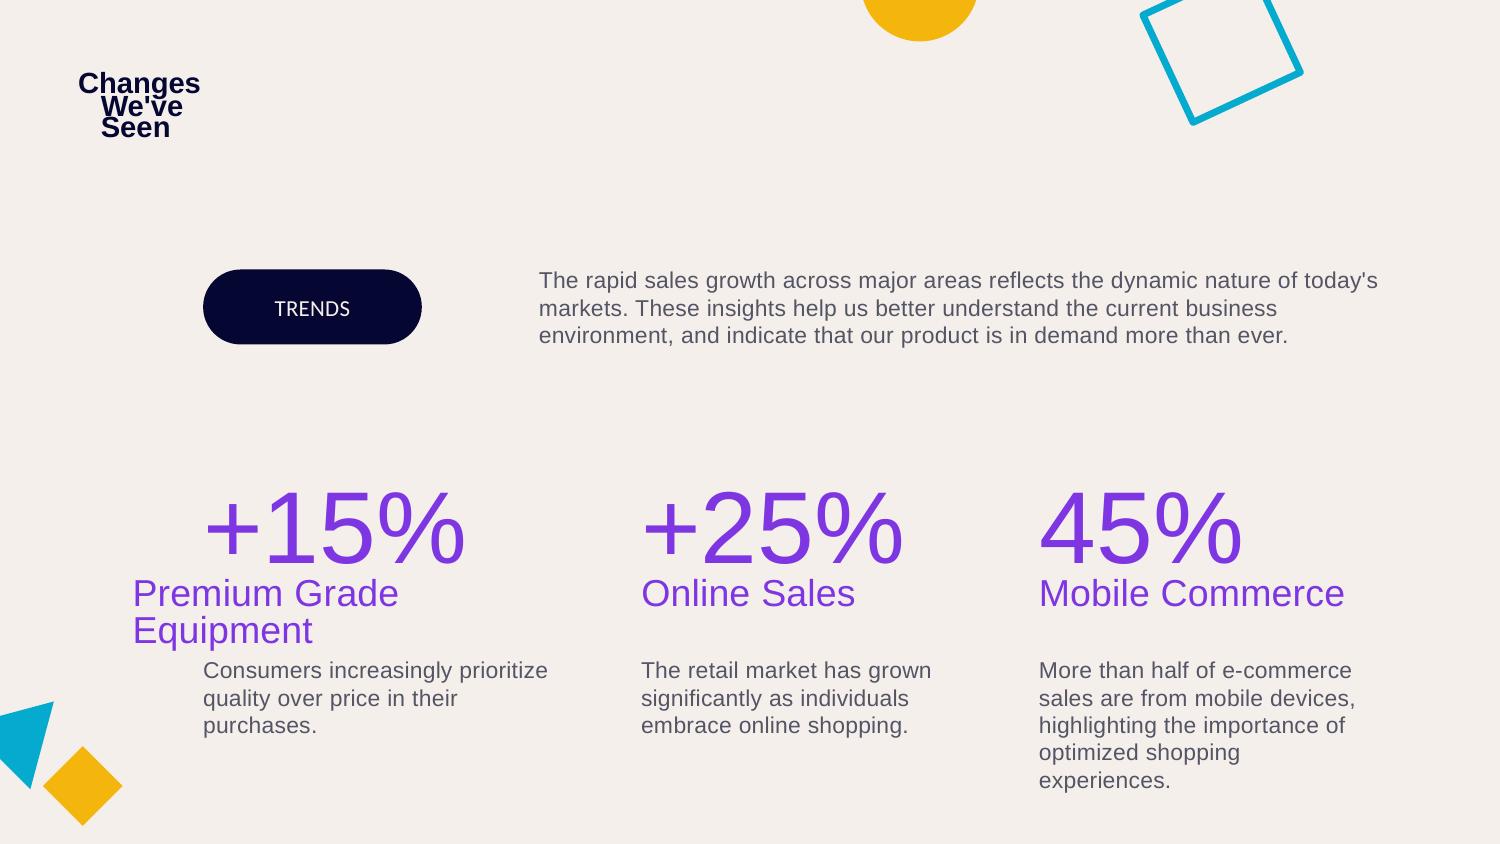

Changes
We've Seen
The rapid sales growth across major areas reflects the dynamic nature of today's markets. These insights help us better understand the current business environment, and indicate that our product is in demand more than ever.
TRENDS
+15%
+25%
45%
Premium Grade Equipment
Online Sales
Mobile Commerce
Consumers increasingly prioritize quality over price in their purchases.
The retail market has grown significantly as individuals embrace online shopping.
More than half of e-commerce sales are from mobile devices, highlighting the importance of optimized shopping experiences.